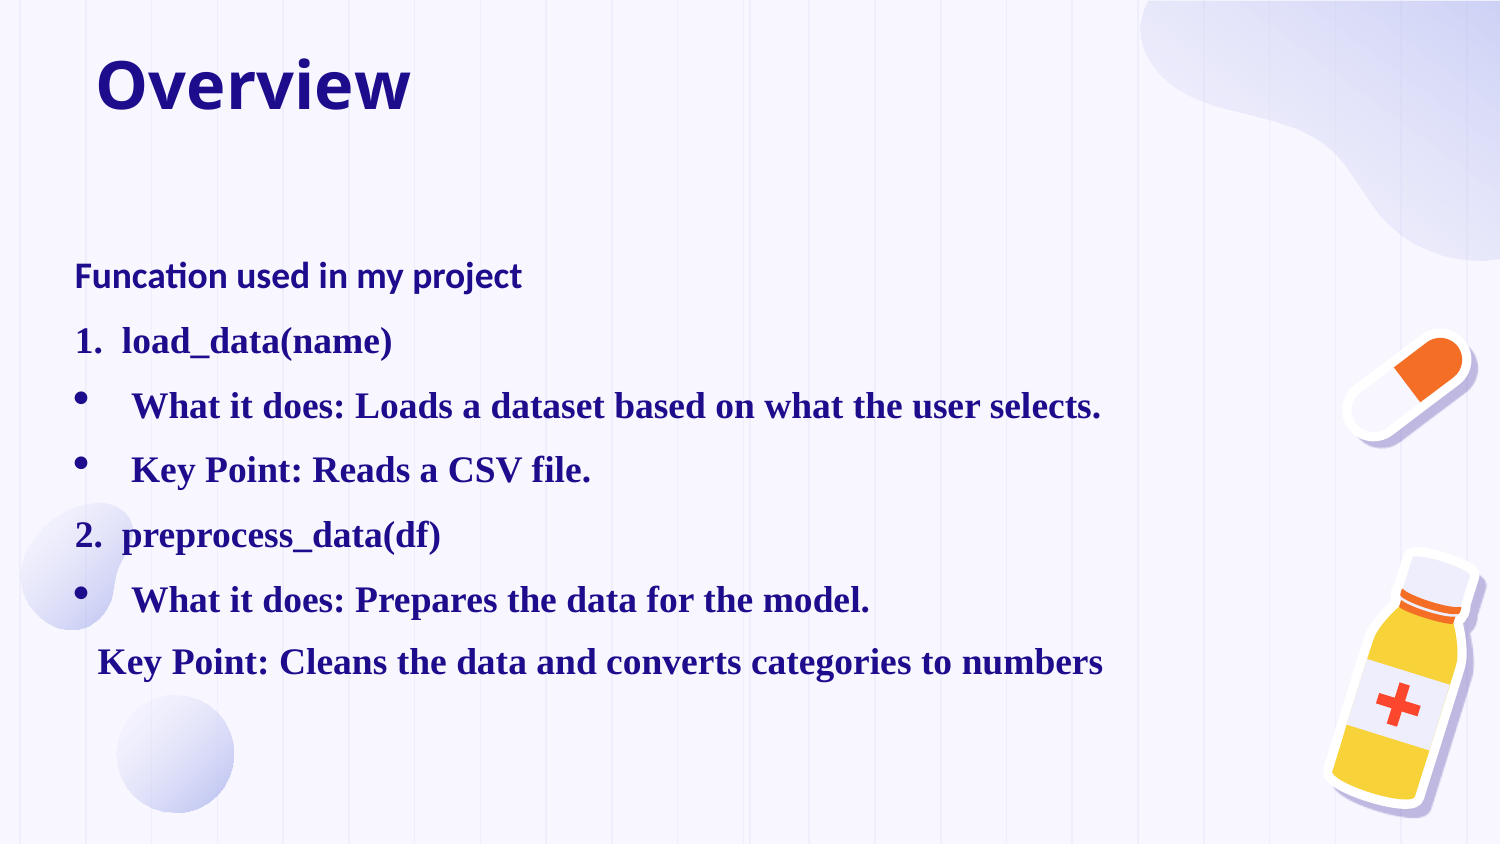

# Overview
Funcation used in my project
1.  load_data(name)
What it does: Loads a dataset based on what the user selects.
Key Point: Reads a CSV file.
2.  preprocess_data(df)
What it does: Prepares the data for the model.
Key Point: Cleans the data and converts categories to numbers